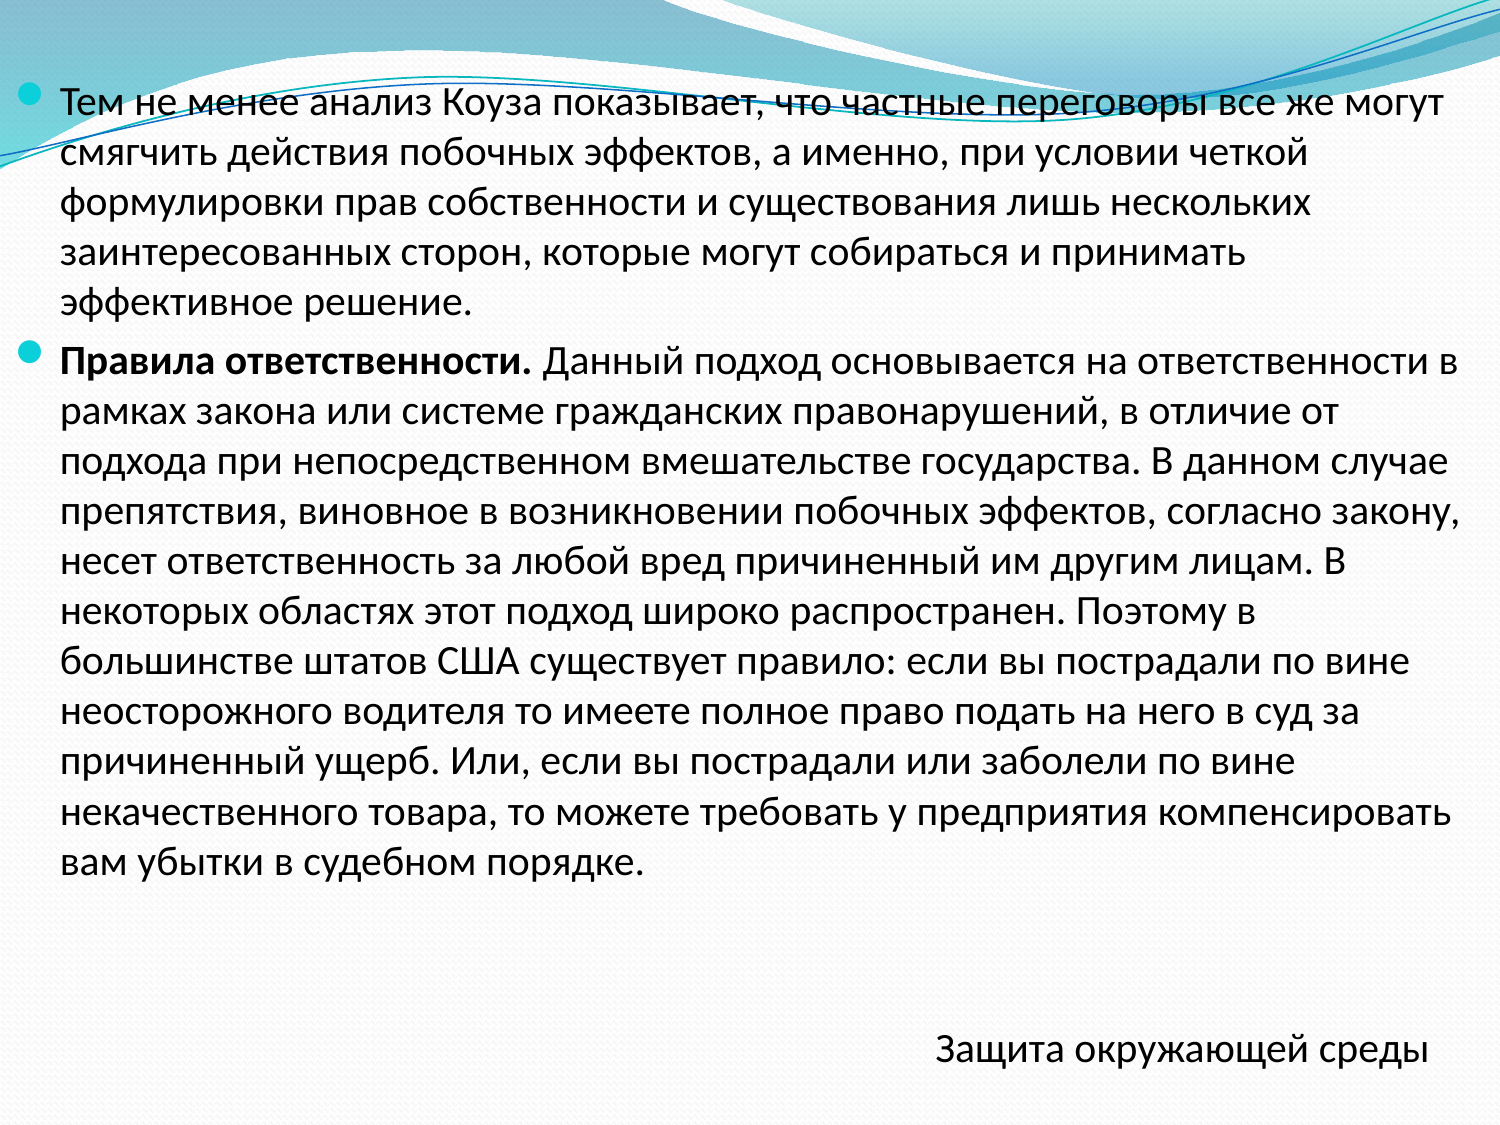

Тем не менее анализ Коуза показывает, что частные переговоры все же могут смягчить действия побочных эффектов, а именно, при условии четкой формулировки прав собственности и существования лишь нескольких заинтересованных сторон, которые могут собираться и принимать эффективное решение.
Правила ответственности. Данный подход основывается на ответственности в рамках закона или системе гражданских правонарушений, в отличие от подхода при непосредственном вмешательстве государства. В данном случае препятствия, виновное в возникновении побочных эффектов, согласно закону, несет ответственность за любой вред причиненный им другим лицам. В некоторых областях этот подход широко распространен. Поэтому в большинстве штатов США существует правило: если вы пострадали по вине неосторожного водителя то имеете полное право подать на него в суд за причиненный ущерб. Или, если вы пострадали или заболели по вине некачественного товара, то можете требовать у предприятия компенсировать вам убытки в судебном порядке.
Защита окружающей среды